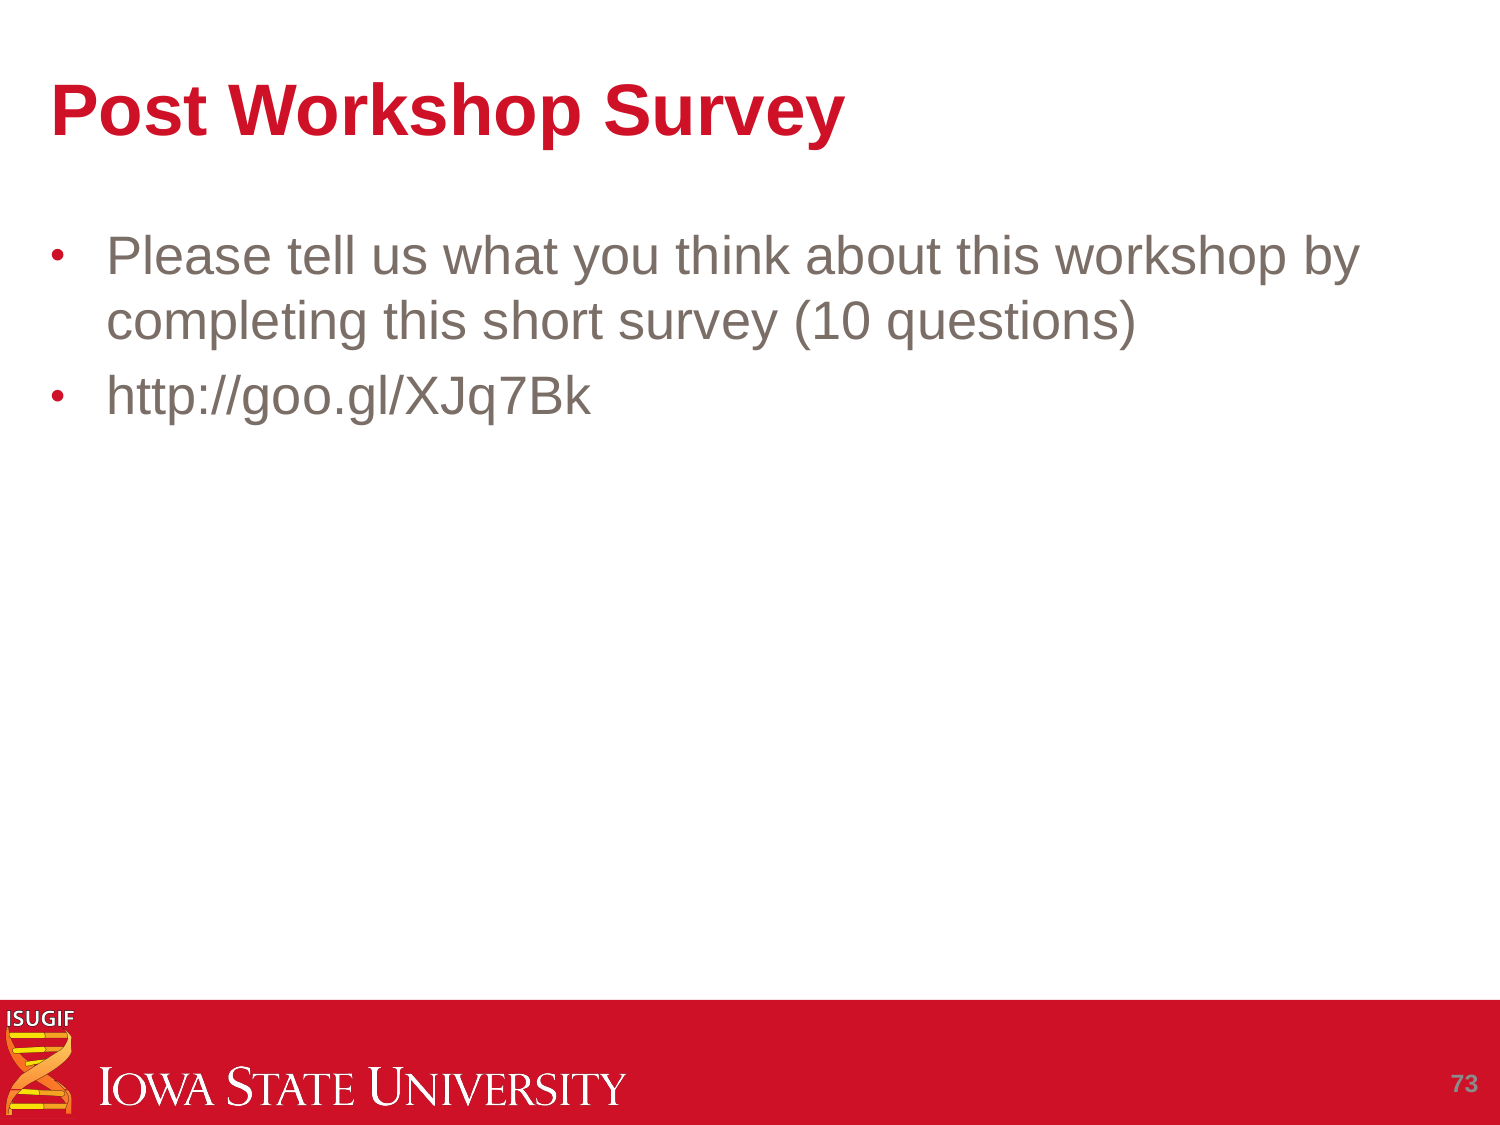

# Post Workshop Survey
Please tell us what you think about this workshop by completing this short survey (10 questions)
http://goo.gl/XJq7Bk